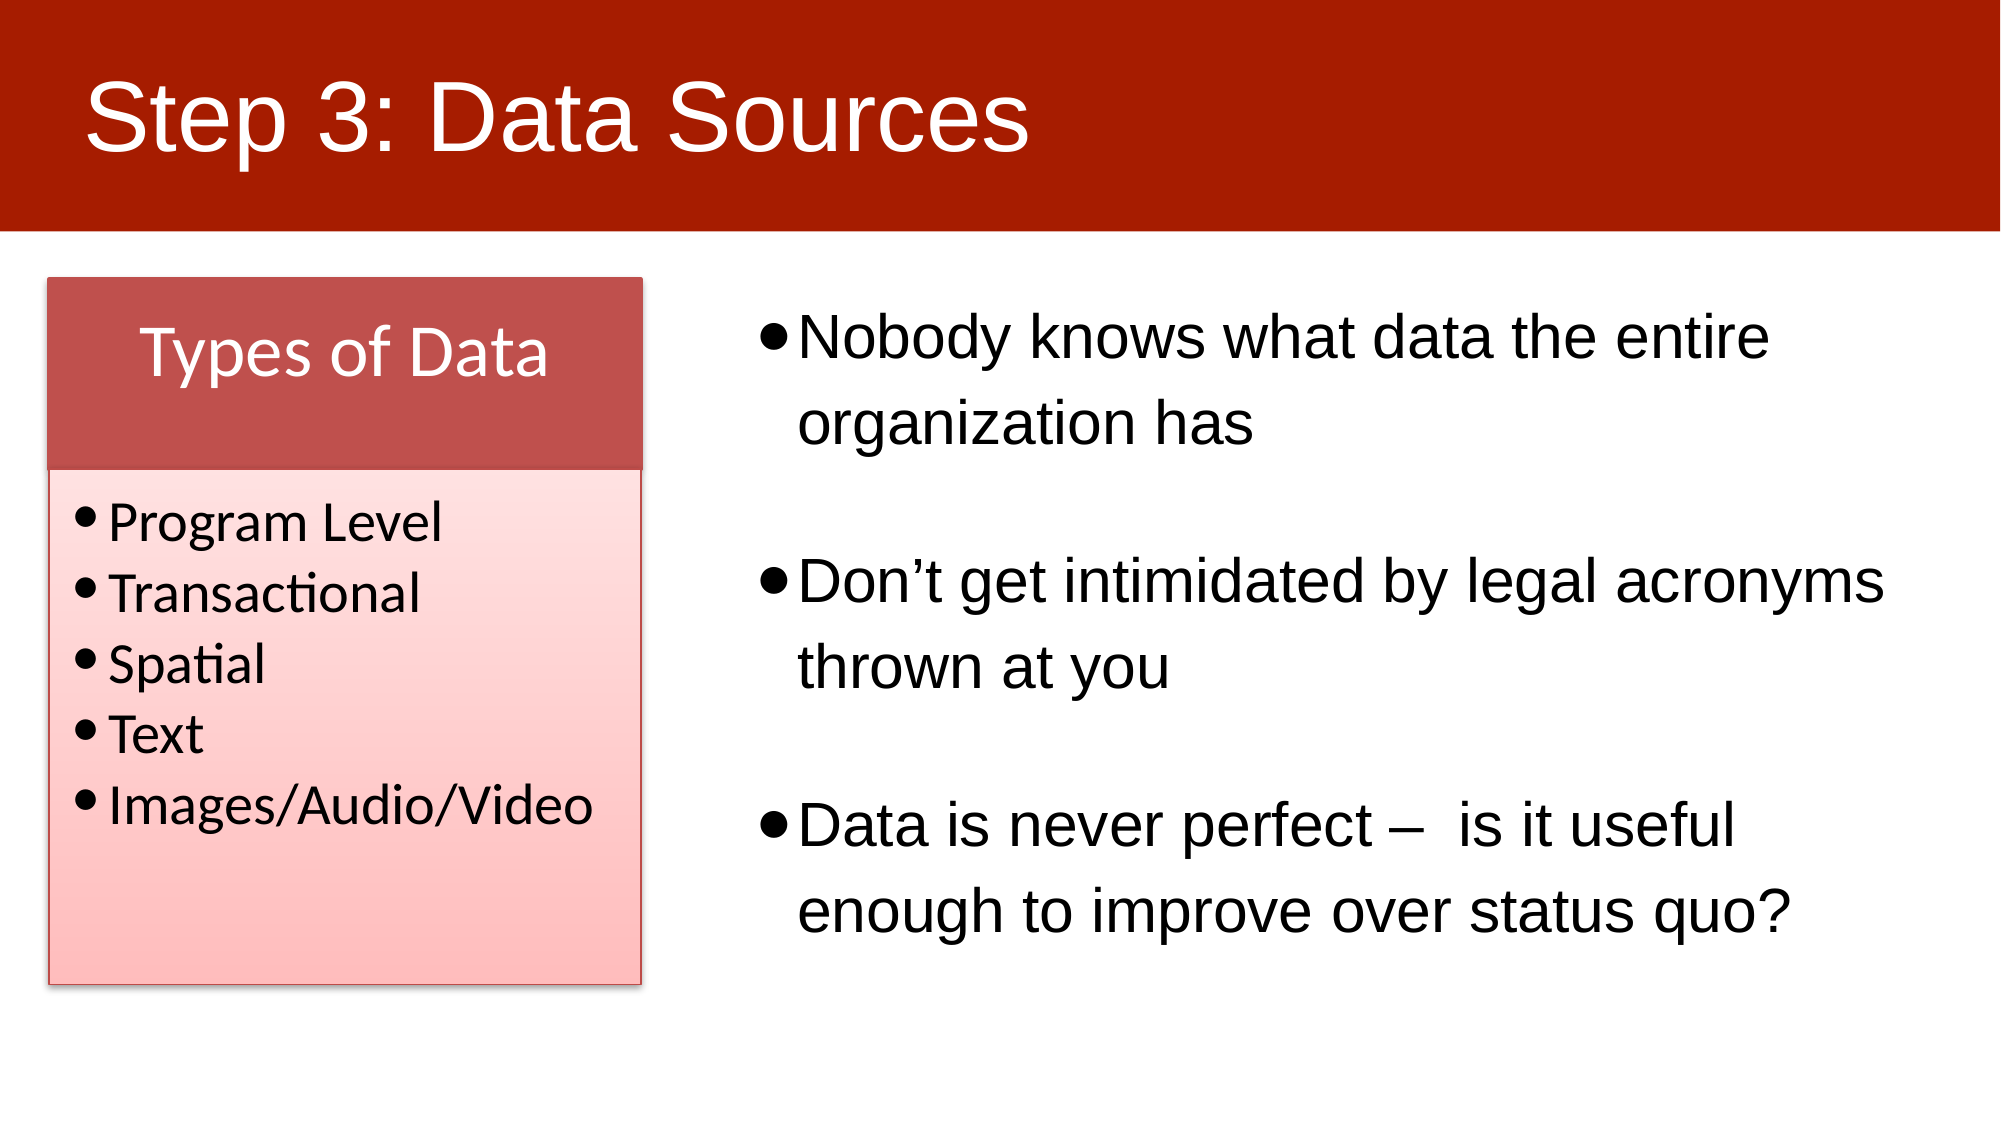

# Step 3: Data Sources
Nobody knows what data the entire organization has

Don’t get intimidated by legal acronyms thrown at you

Data is never perfect –  is it useful enough to improve over status quo?

Types of Data
Program Level
Transactional
Spatial
Text
Images/Audio/Video